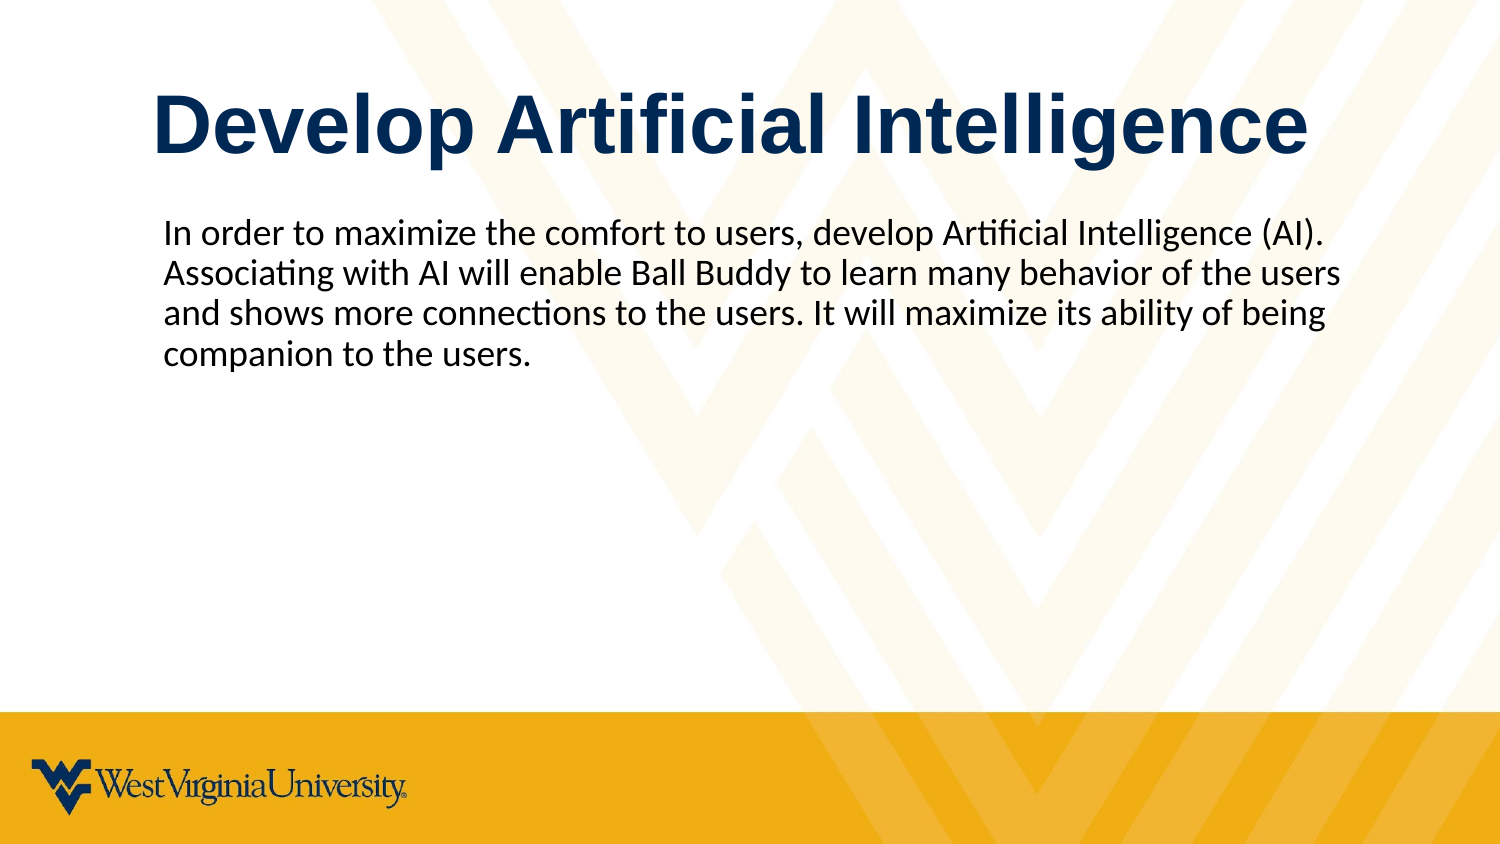

Develop Artificial Intelligence
In order to maximize the comfort to users, develop Artificial Intelligence (AI). Associating with AI will enable Ball Buddy to learn many behavior of the users and shows more connections to the users. It will maximize its ability of being companion to the users.